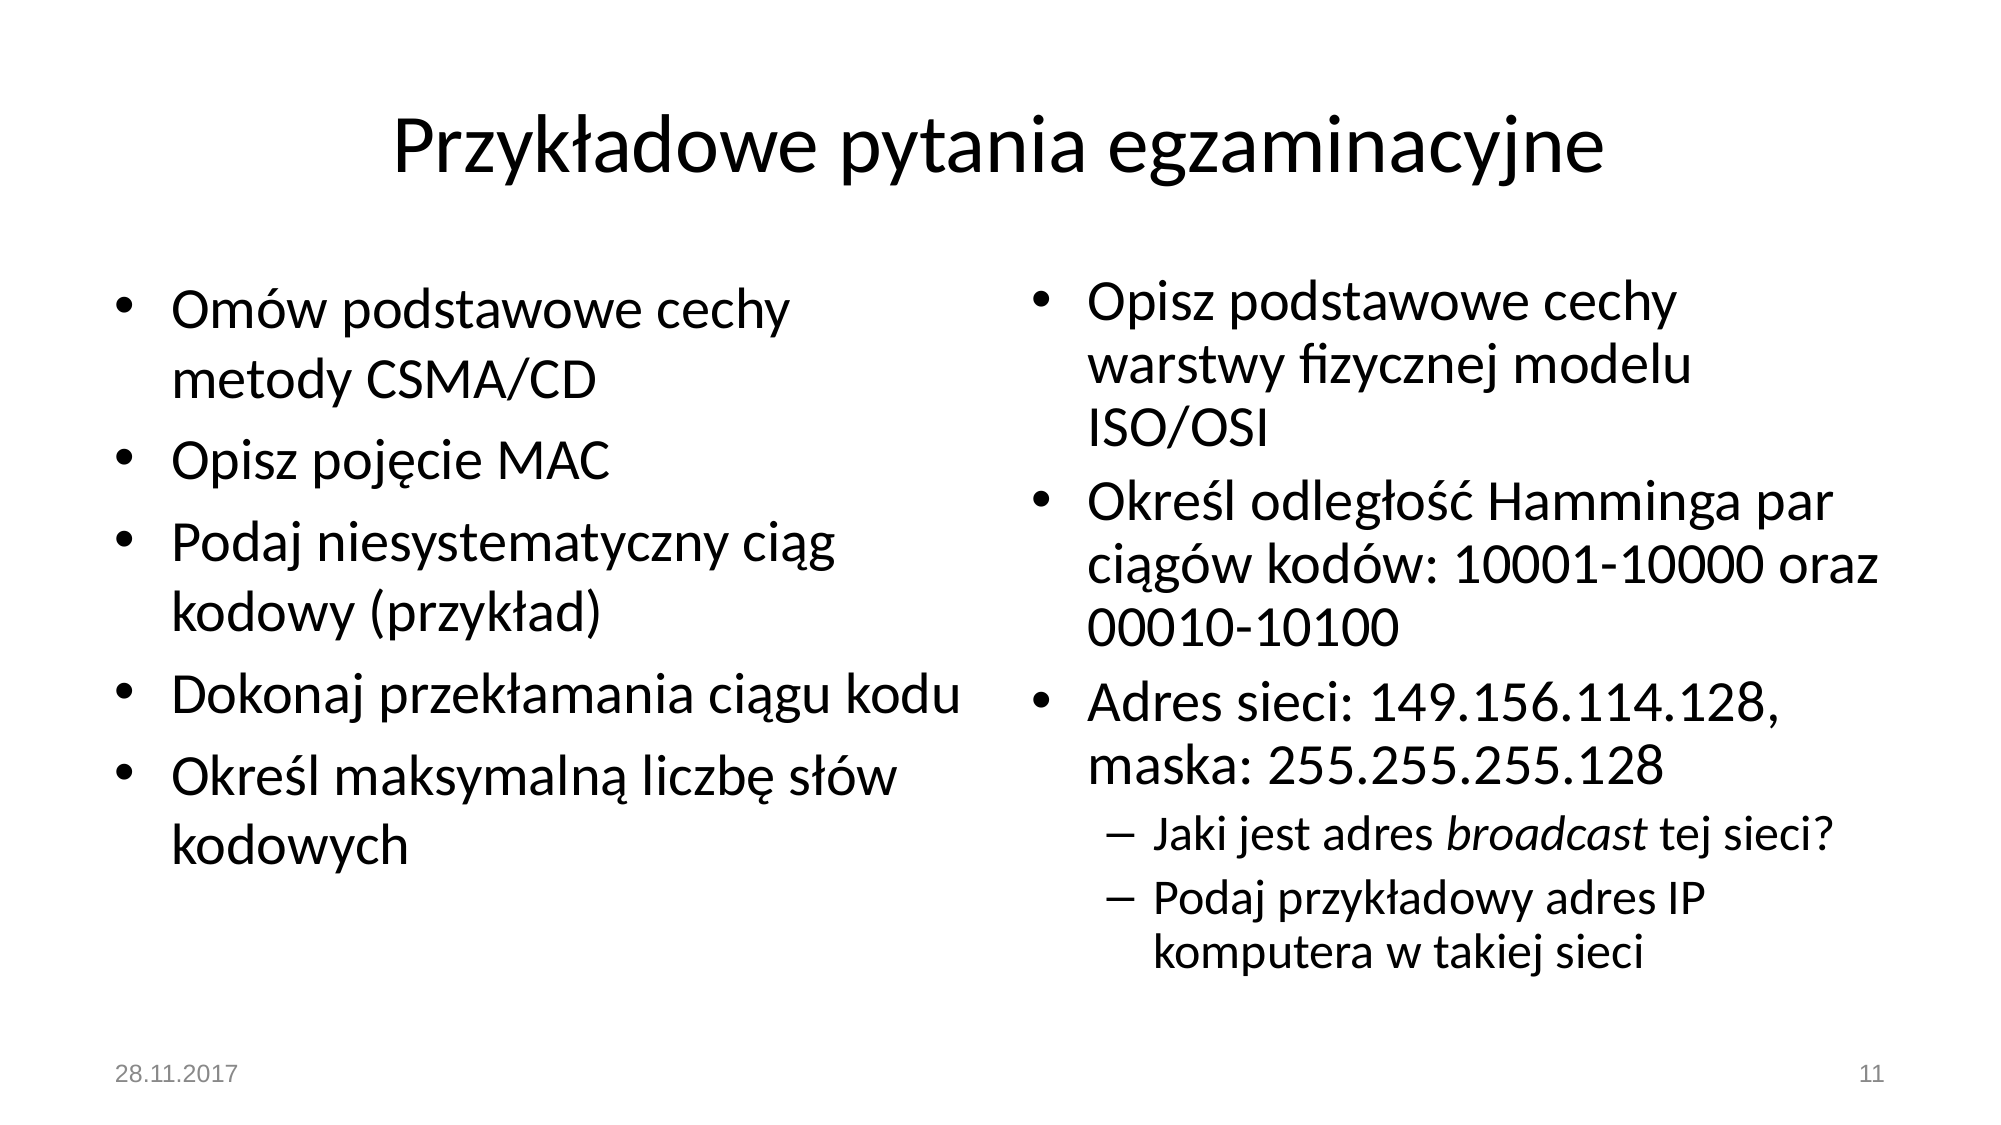

# Przykładowe pytania egzaminacyjne
Omów podstawowe cechy metody CSMA/CD
Opisz pojęcie MAC
Podaj niesystematyczny ciąg kodowy (przykład)
Dokonaj przekłamania ciągu kodu
Określ maksymalną liczbę słów kodowych
Opisz podstawowe cechy warstwy fizycznej modelu ISO/OSI
Określ odległość Hamminga par ciągów kodów: 10001-10000 oraz 00010-10100
Adres sieci: 149.156.114.128, maska: 255.255.255.128
Jaki jest adres broadcast tej sieci?
Podaj przykładowy adres IP komputera w takiej sieci
28.11.2017
11